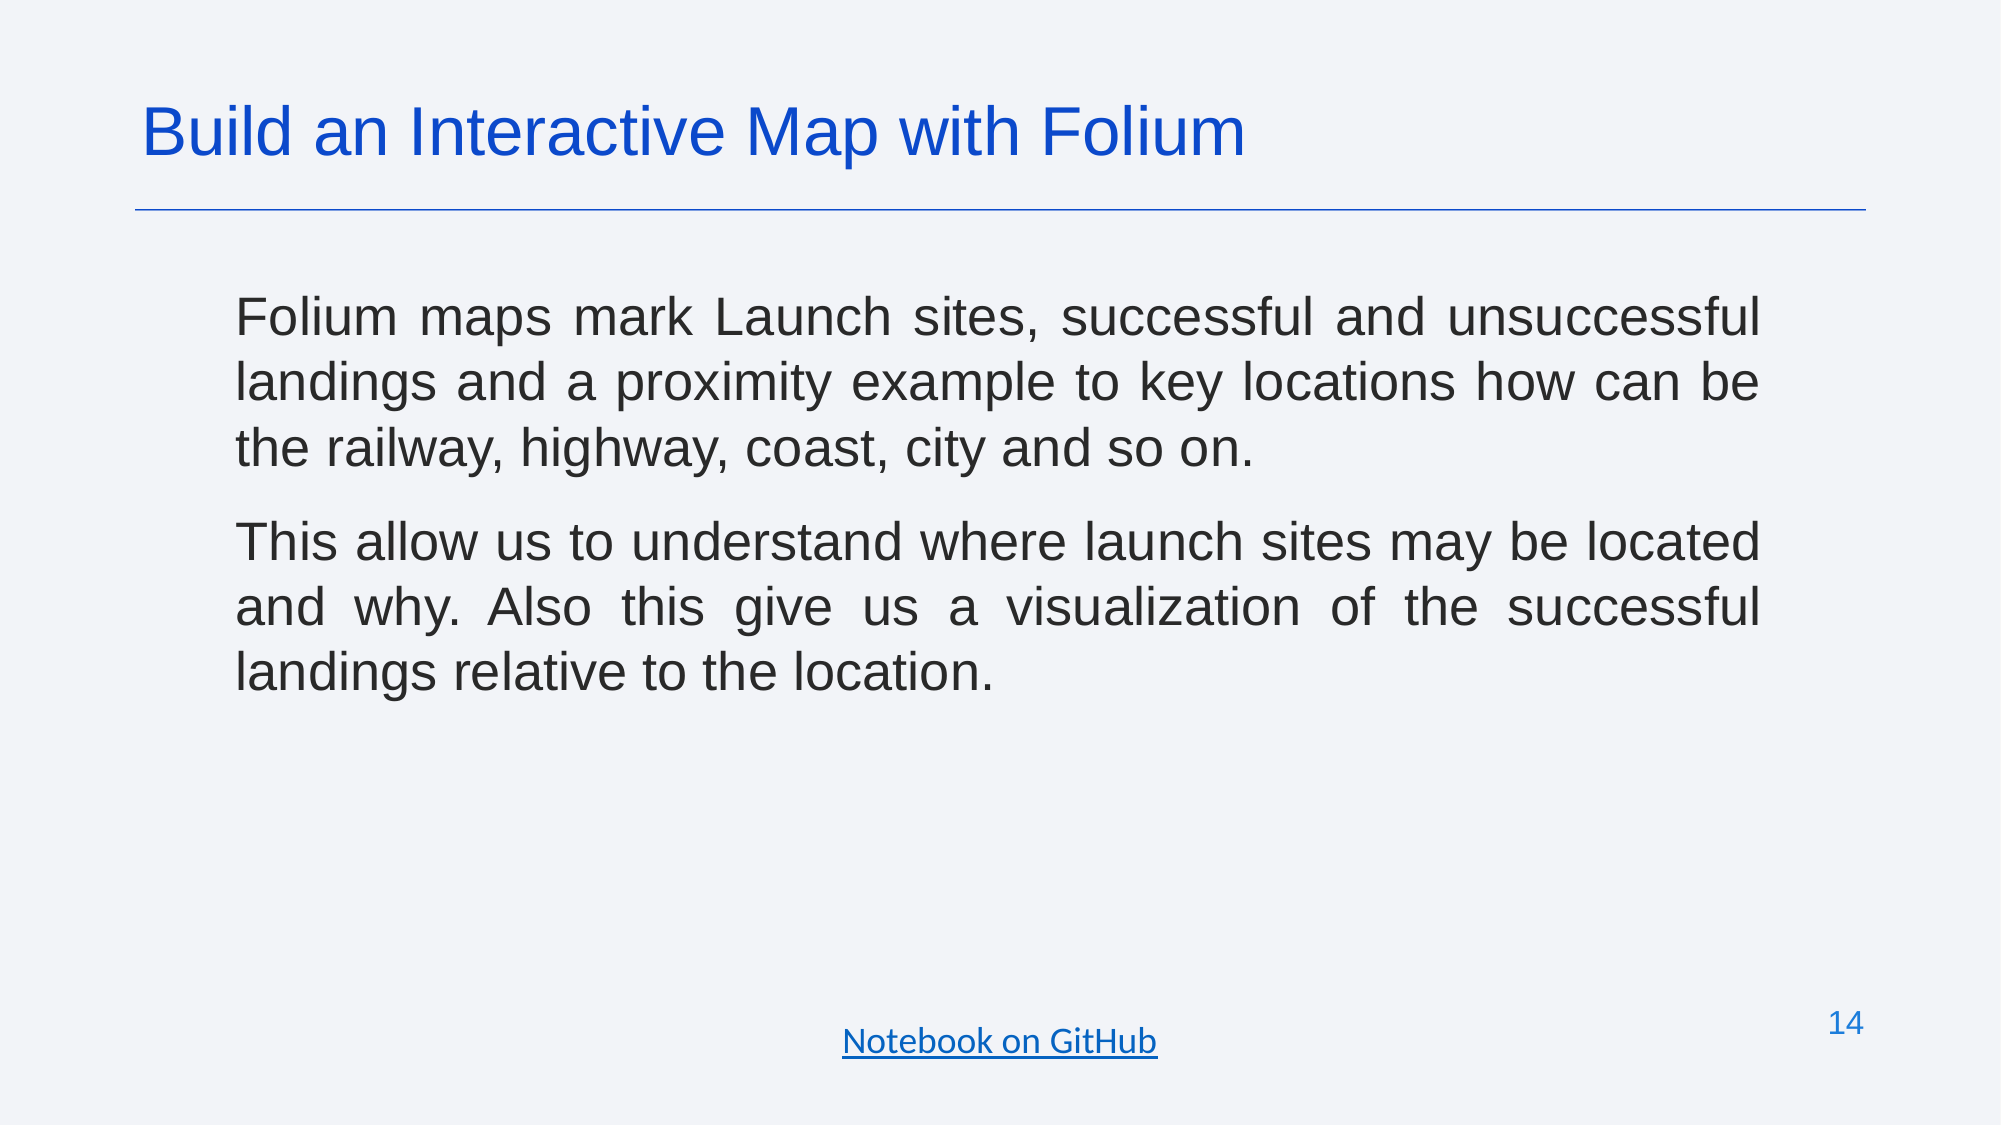

Build an Interactive Map with Folium
Folium maps mark Launch sites, successful and unsuccessful landings and a proximity example to key locations how can be the railway, highway, coast, city and so on.
This allow us to understand where launch sites may be located and why. Also this give us a visualization of the successful landings relative to the location.

Notebook on GitHub

14